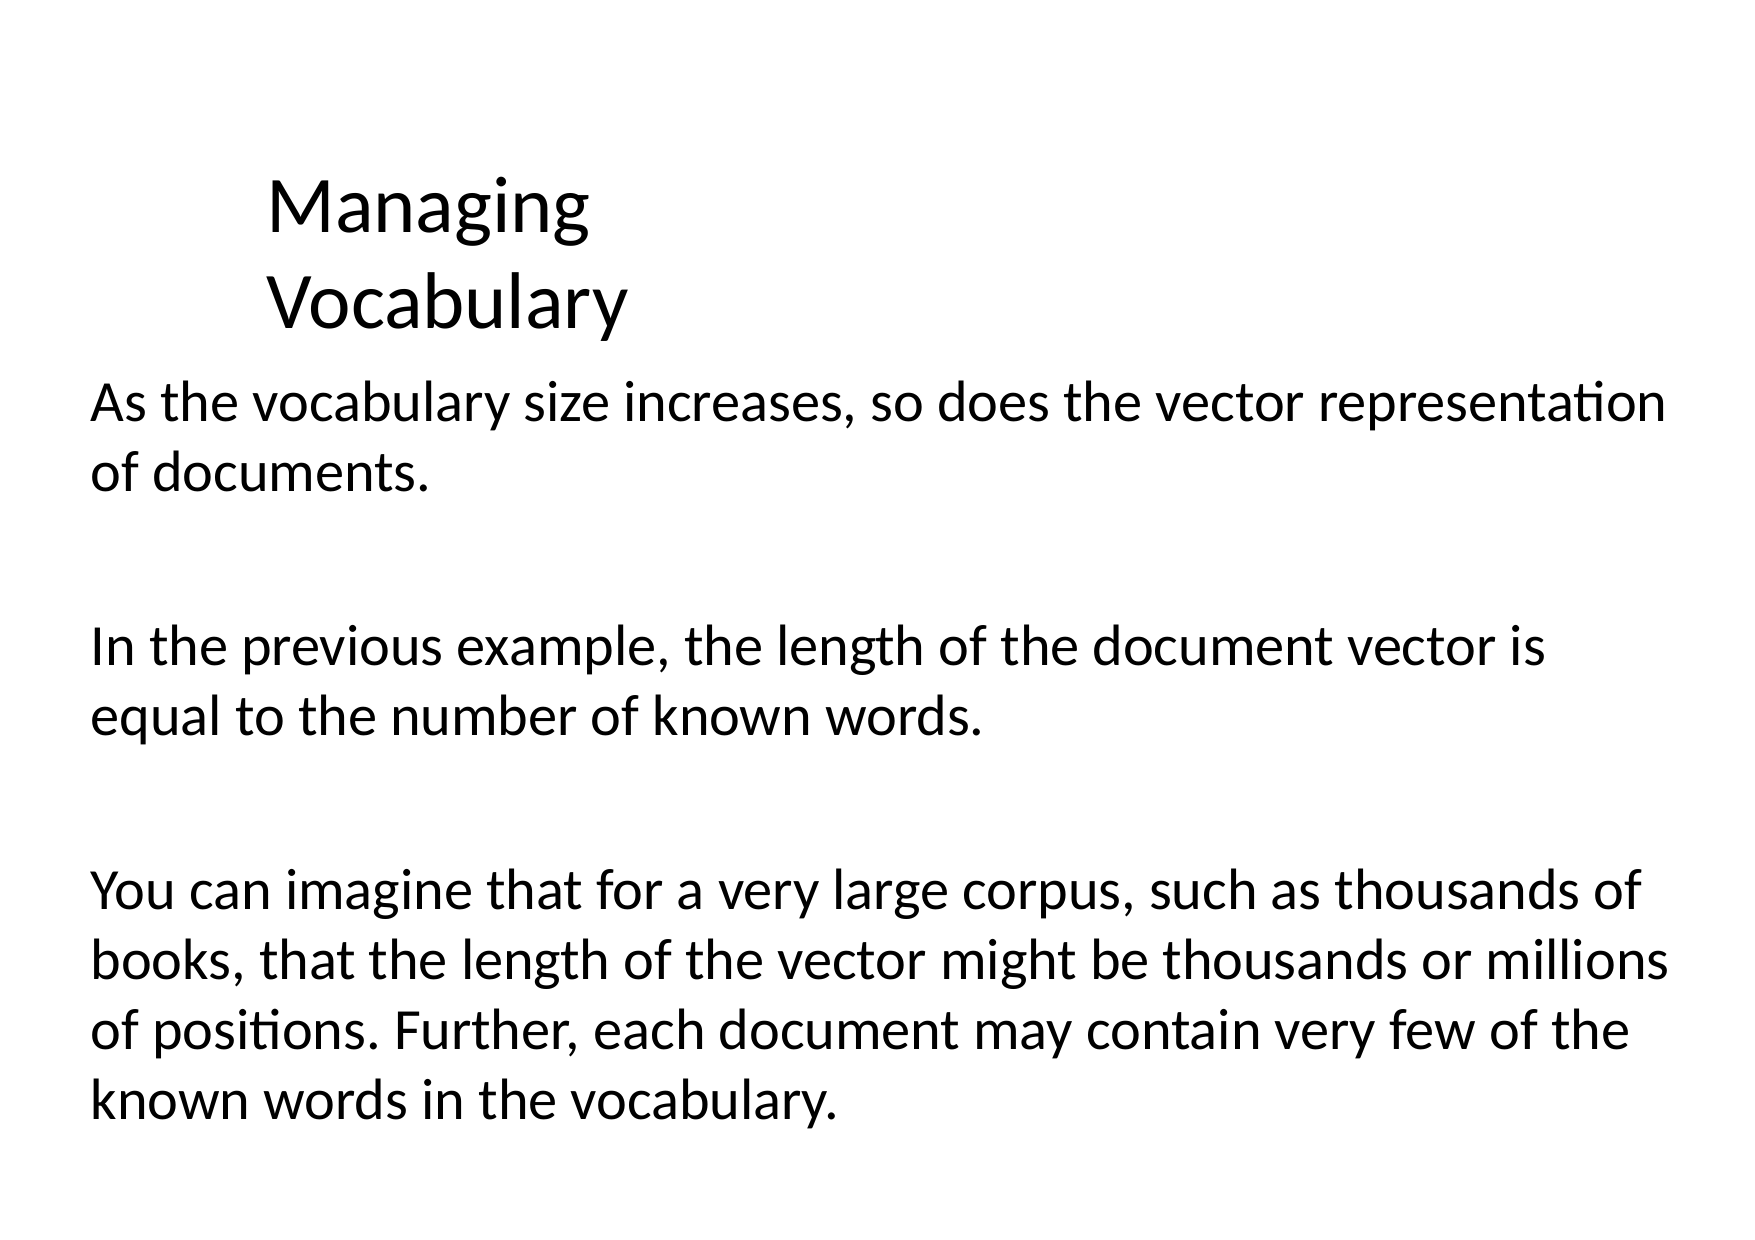

# Managing Vocabulary
As the vocabulary size increases, so does the vector representation of documents.

In the previous example, the length of the document vector is equal to the number of known words.

You can imagine that for a very large corpus, such as thousands of books, that the length of the vector might be thousands or millions of positions. Further, each document may contain very few of the known words in the vocabulary.